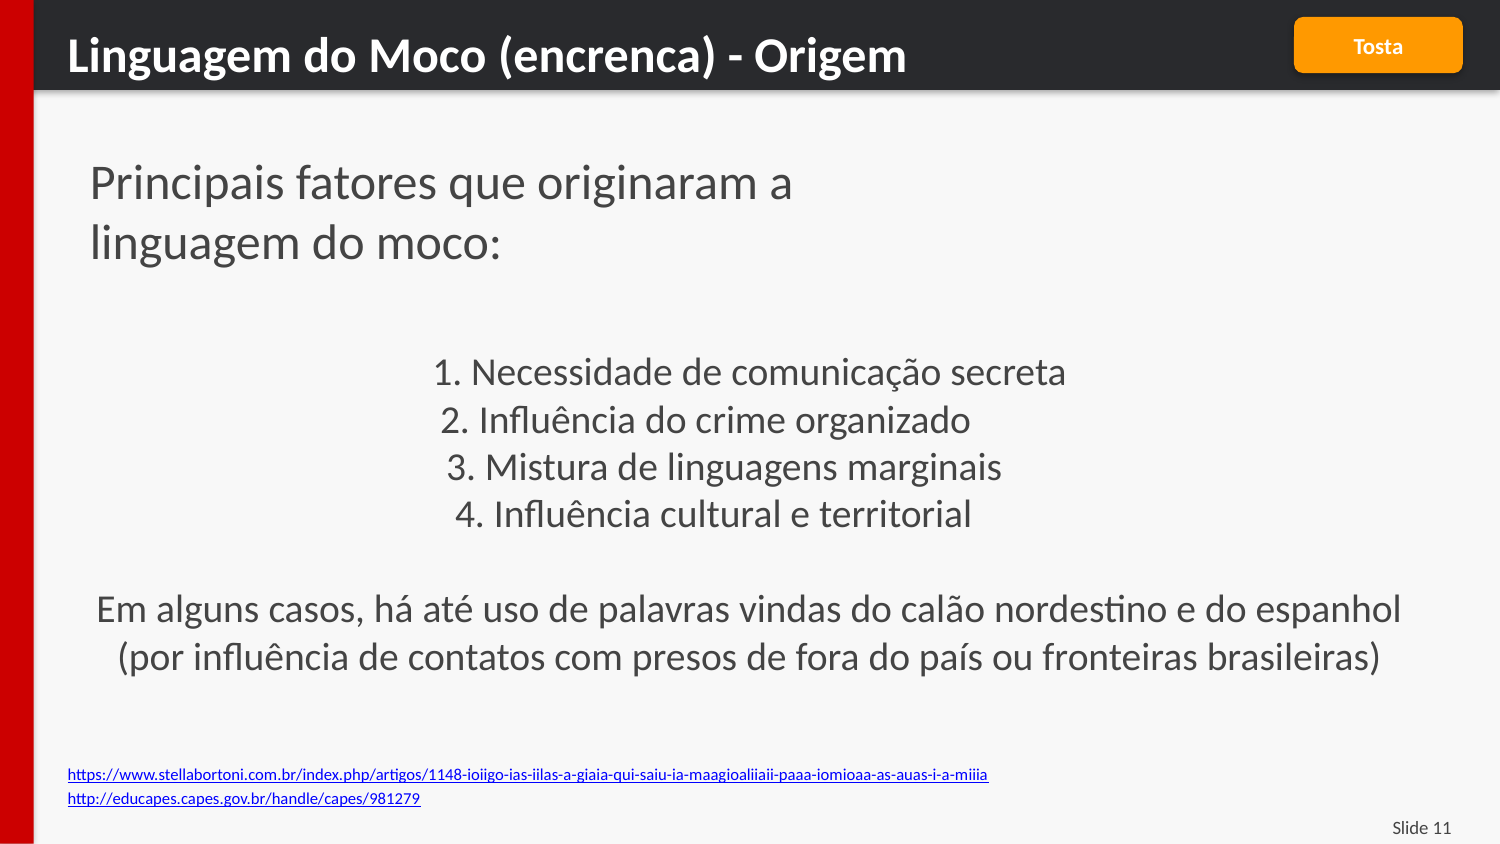

Linguagem do Moco (encrenca) - Origem
Tosta
Principais fatores que originaram a linguagem do moco:
1. Necessidade de comunicação secreta
      2. Influência do crime organizado
                                        3. Mistura de linguagens marginais
                                         4. Influência cultural e territorial

Em alguns casos, há até uso de palavras vindas do calão nordestino e do espanhol (por influência de contatos com presos de fora do país ou fronteiras brasileiras)
https://www.stellabortoni.com.br/index.php/artigos/1148-ioiigo-ias-iilas-a-giaia-qui-saiu-ia-maagioaliiaii-paaa-iomioaa-as-auas-i-a-miiia
http://educapes.capes.gov.br/handle/capes/981279
Slide 11